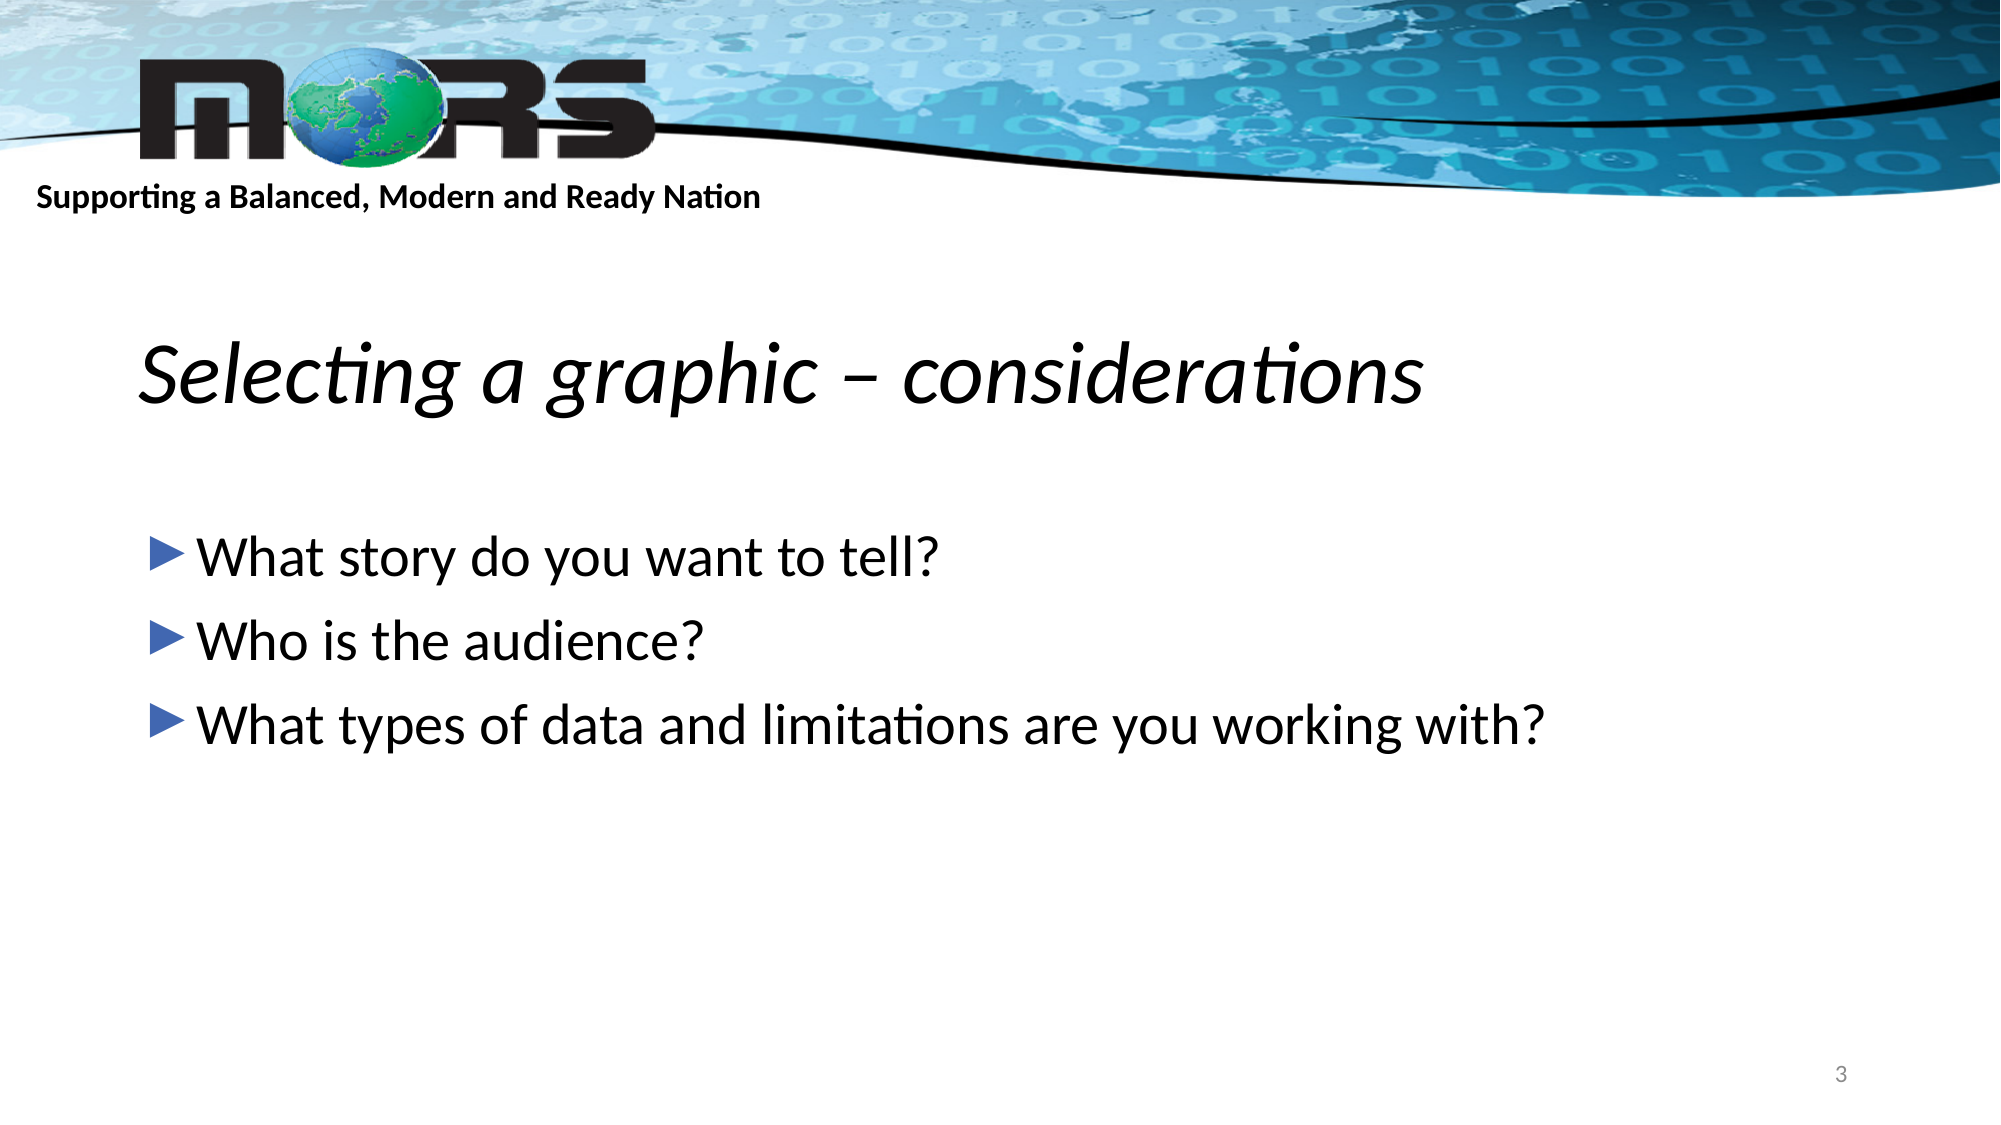

# Selecting a graphic – considerations
What story do you want to tell?
Who is the audience?
What types of data and limitations are you working with?
3